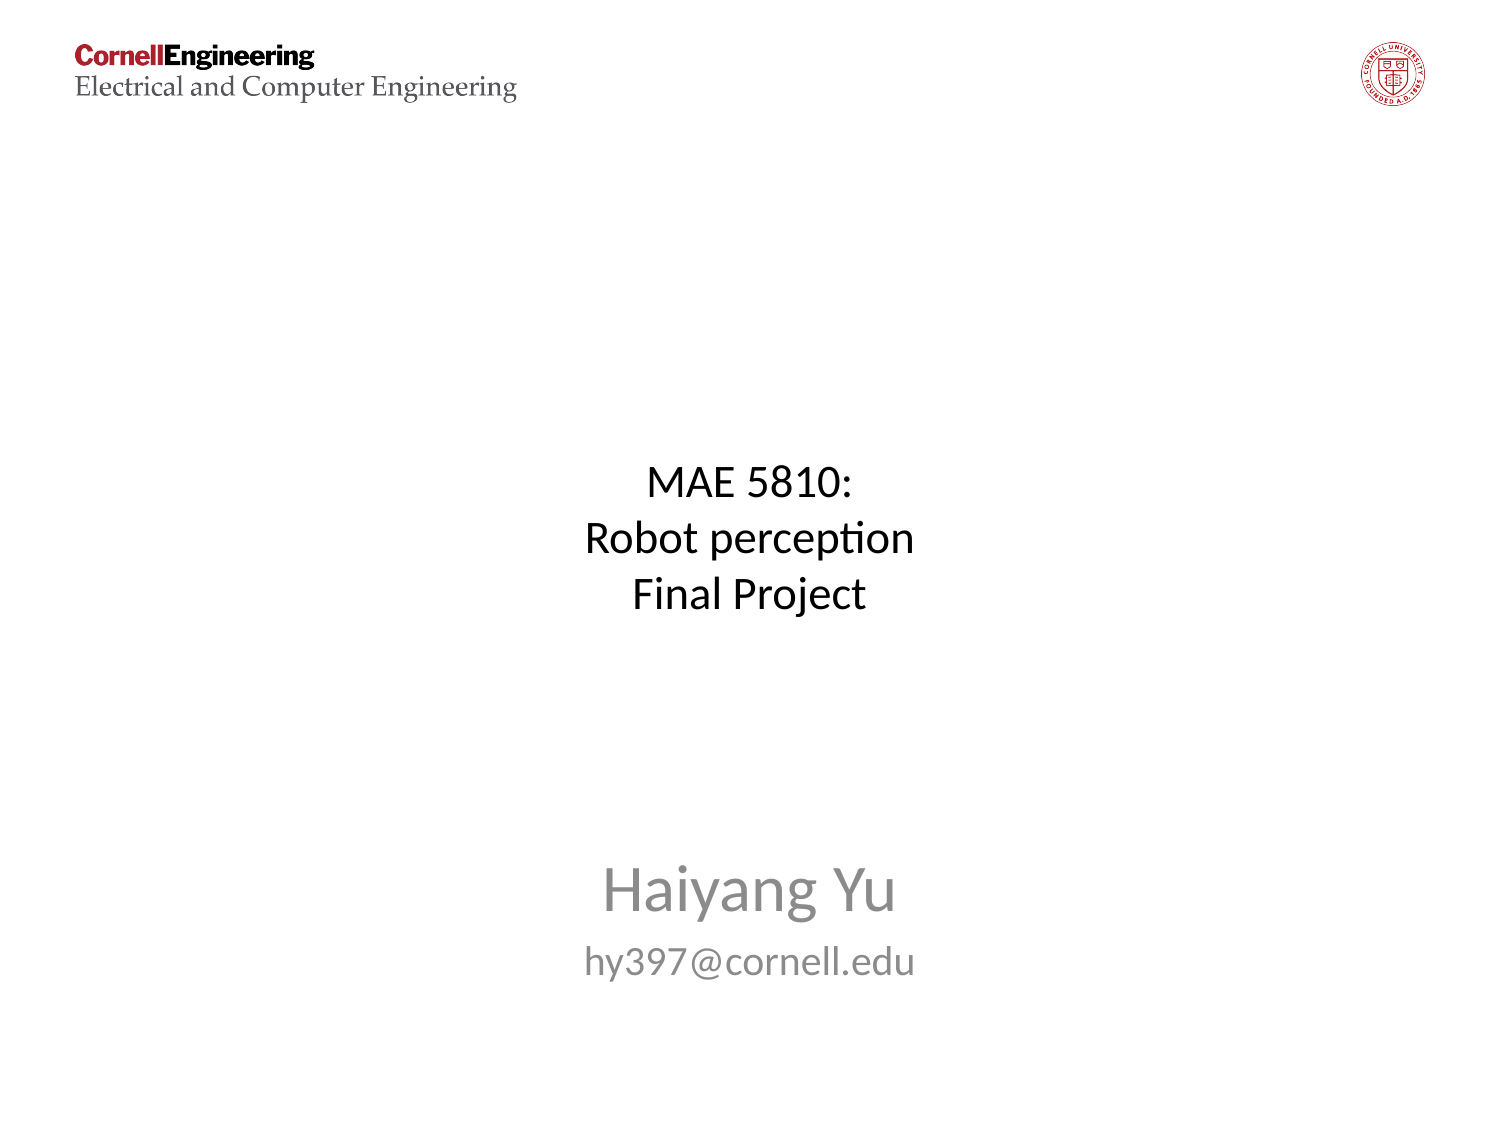

# MAE 5810: Robot perception Final Project
Haiyang Yu
hy397@cornell.edu